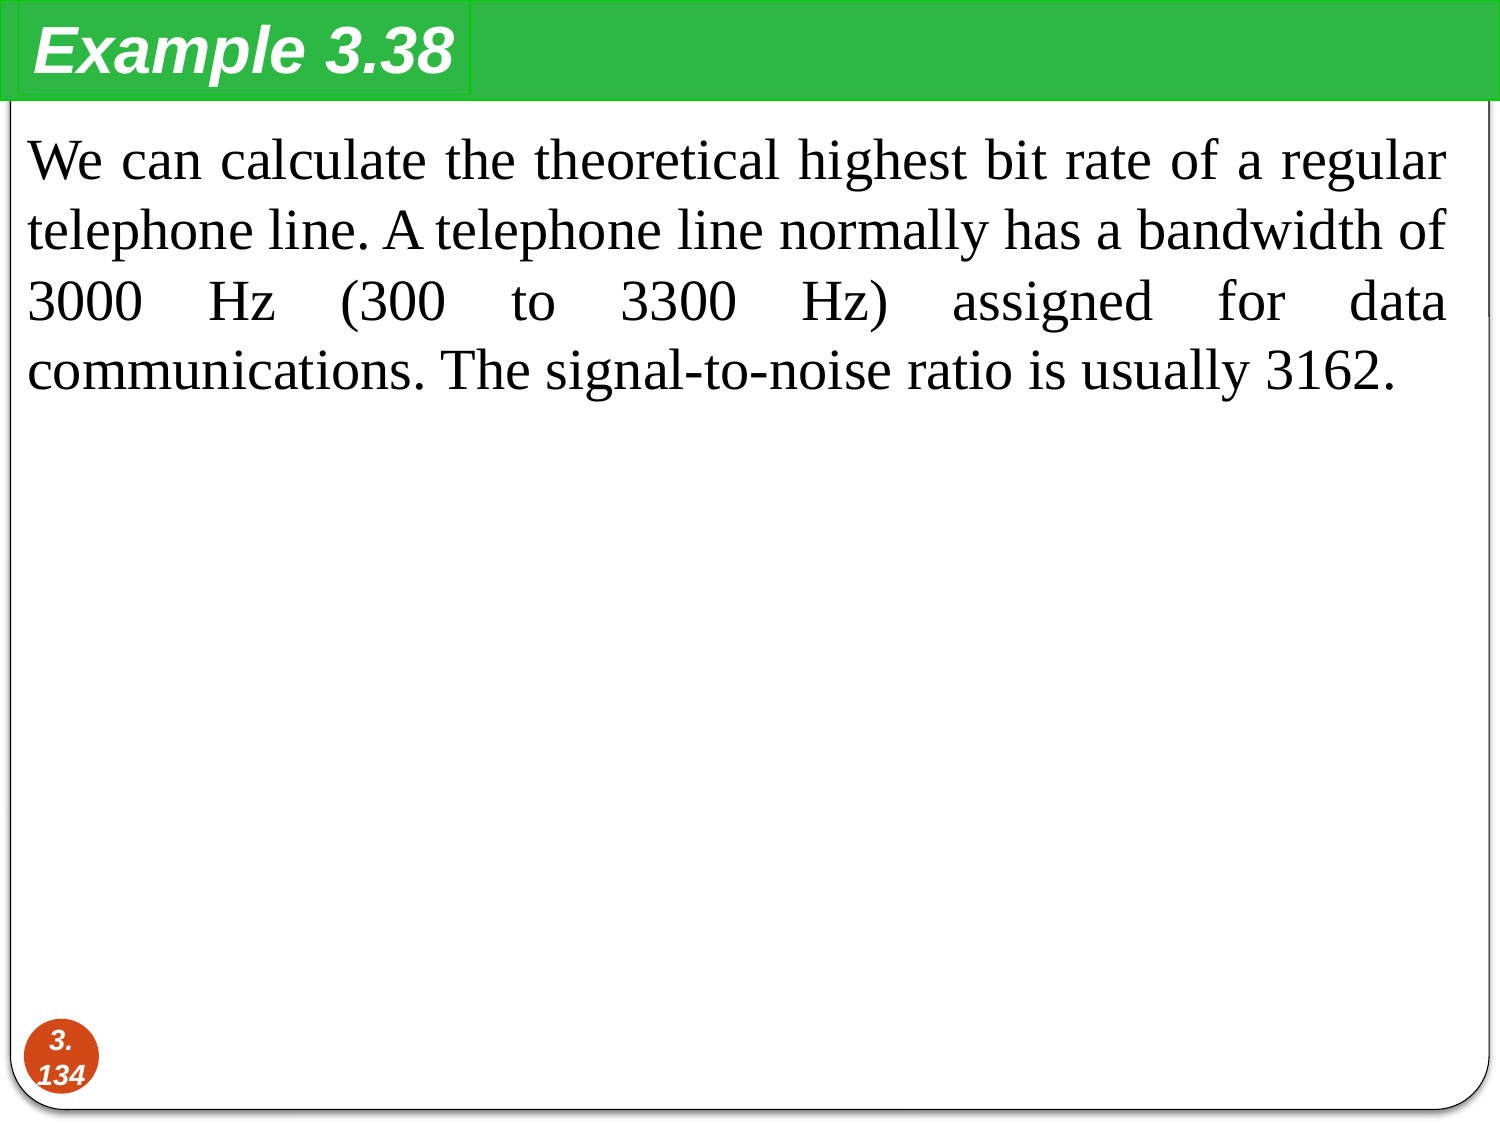

Example 3.38
We can calculate the theoretical highest bit rate of a regular telephone line. A telephone line normally has a bandwidth of 3000 Hz (300 to 3300 Hz) assigned for data communications. The signal-to-noise ratio is usually 3162.
3.134